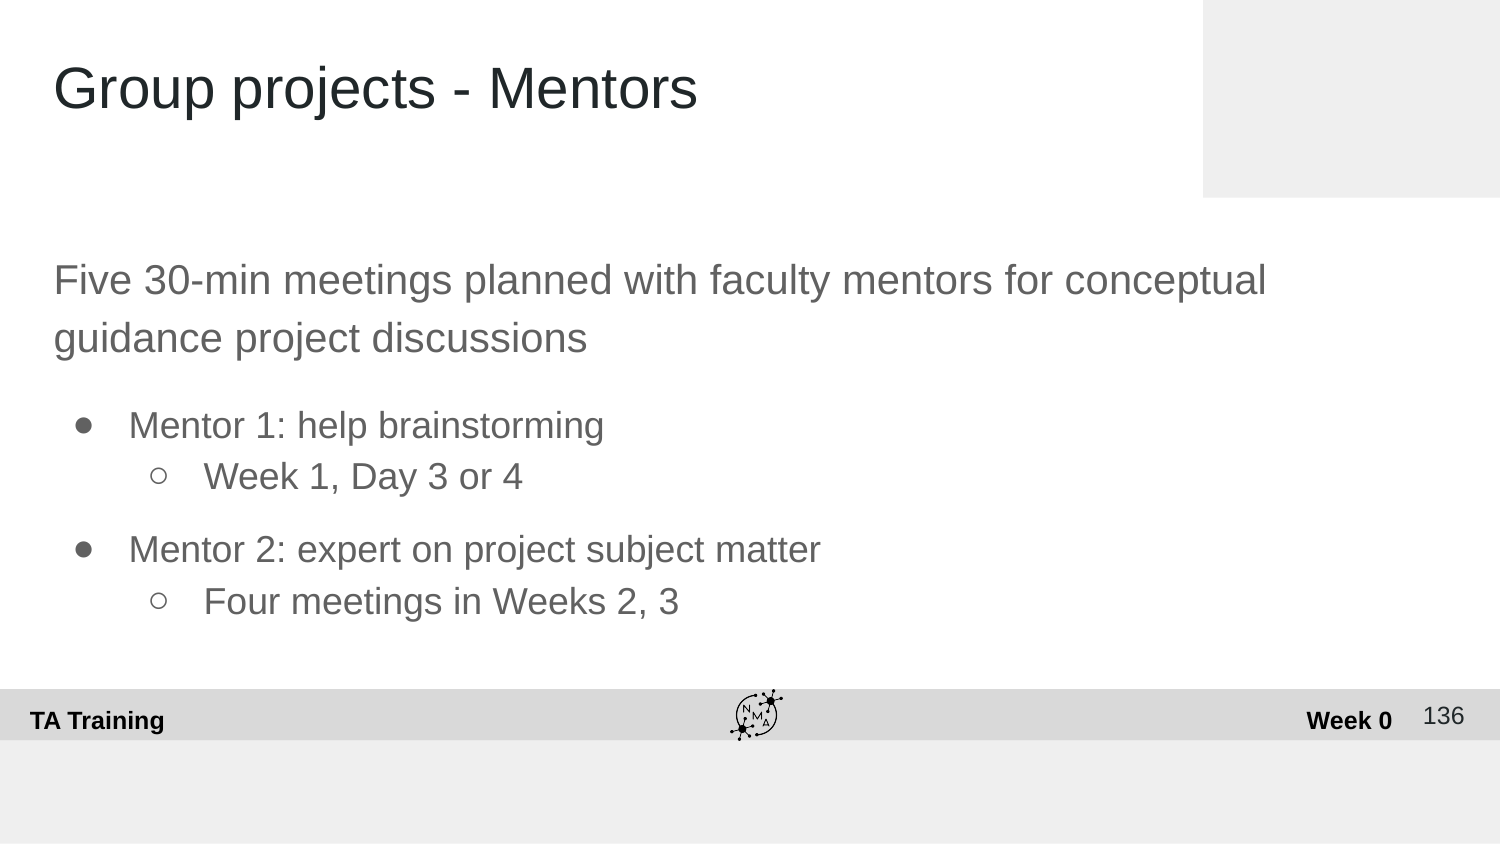

# Group projects - Mentors
Five 30-min meetings planned with faculty mentors for conceptual guidance project discussions
Mentor 1: help brainstorming
Week 1, Day 3 or 4
Mentor 2: expert on project subject matter
Four meetings in Weeks 2, 3
136